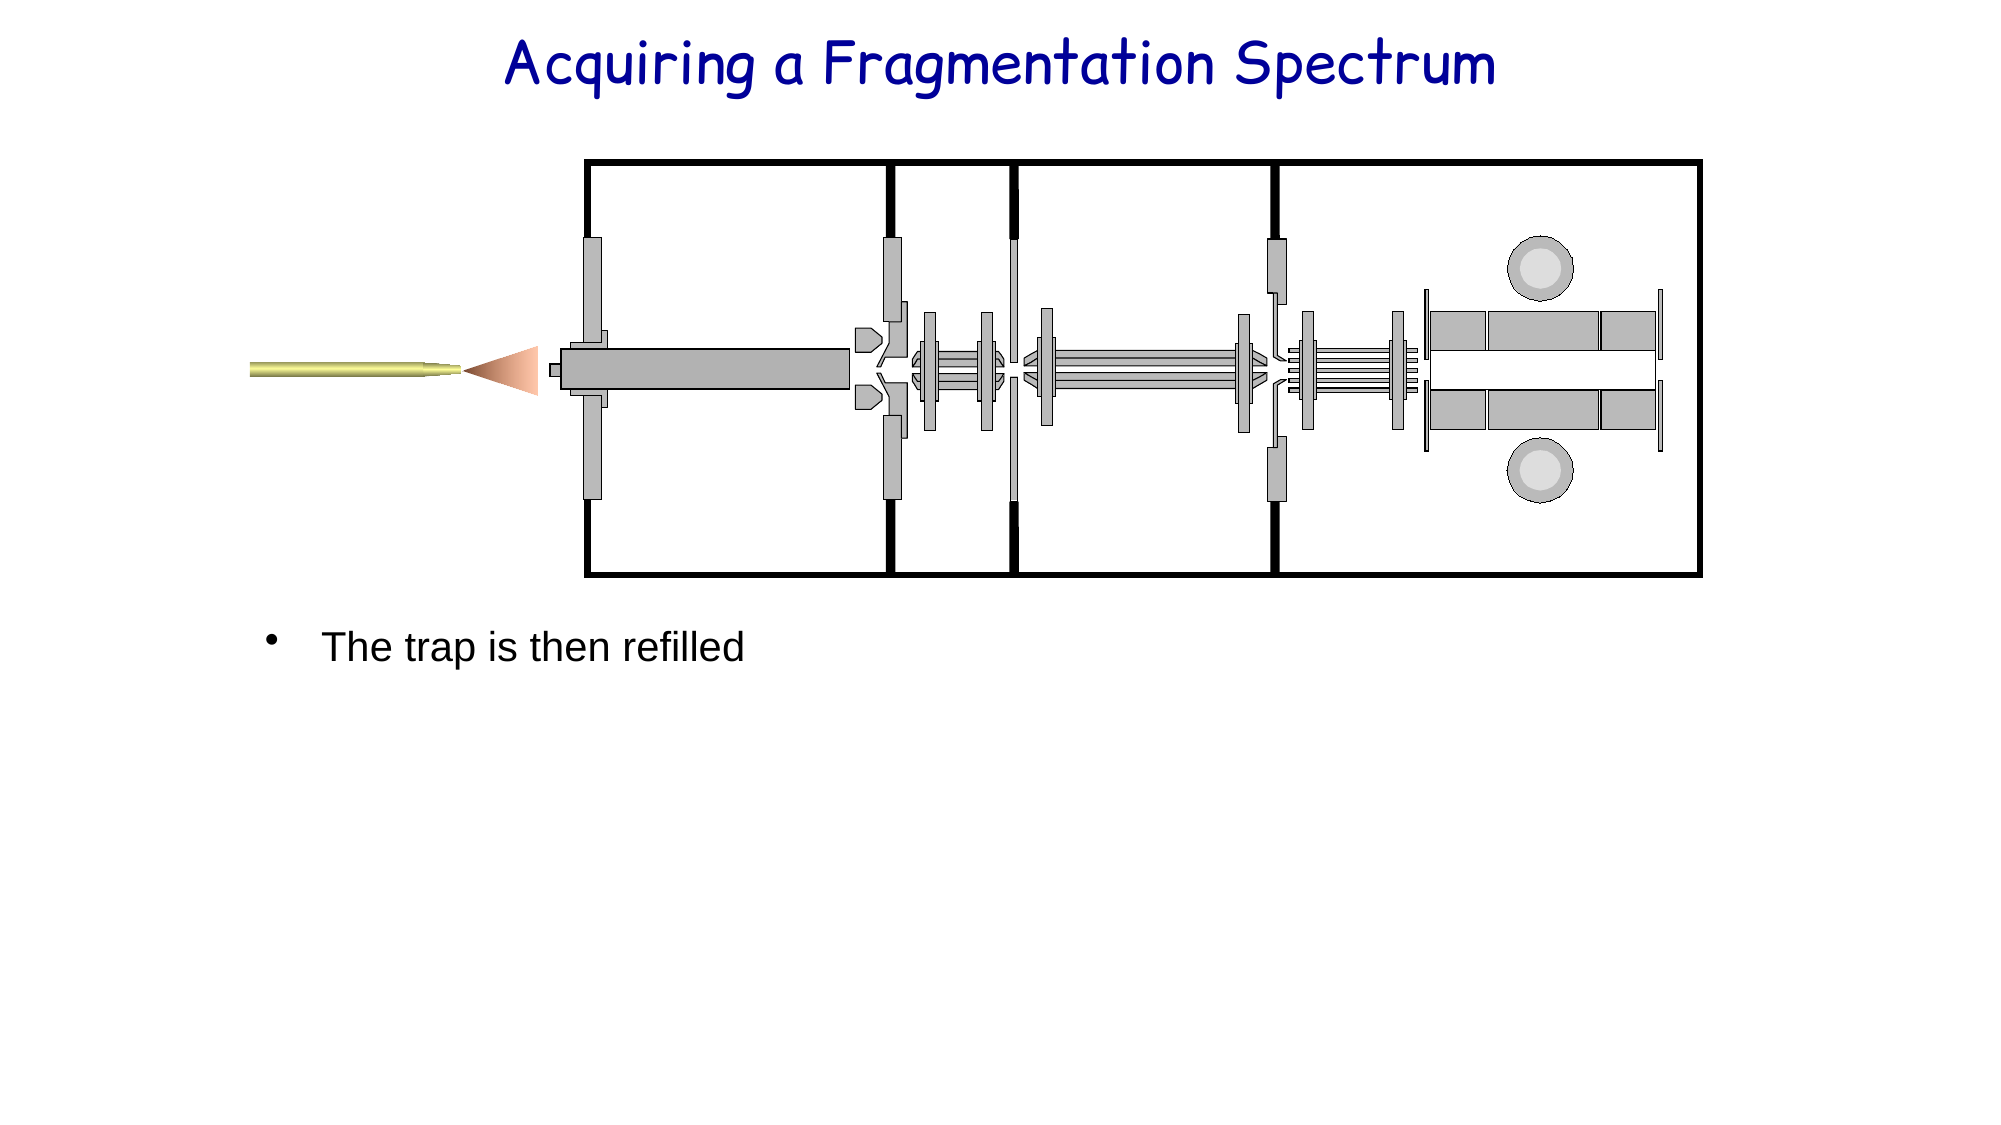

# Acquiring a Fragmentation Spectrum

The trap is then refilled